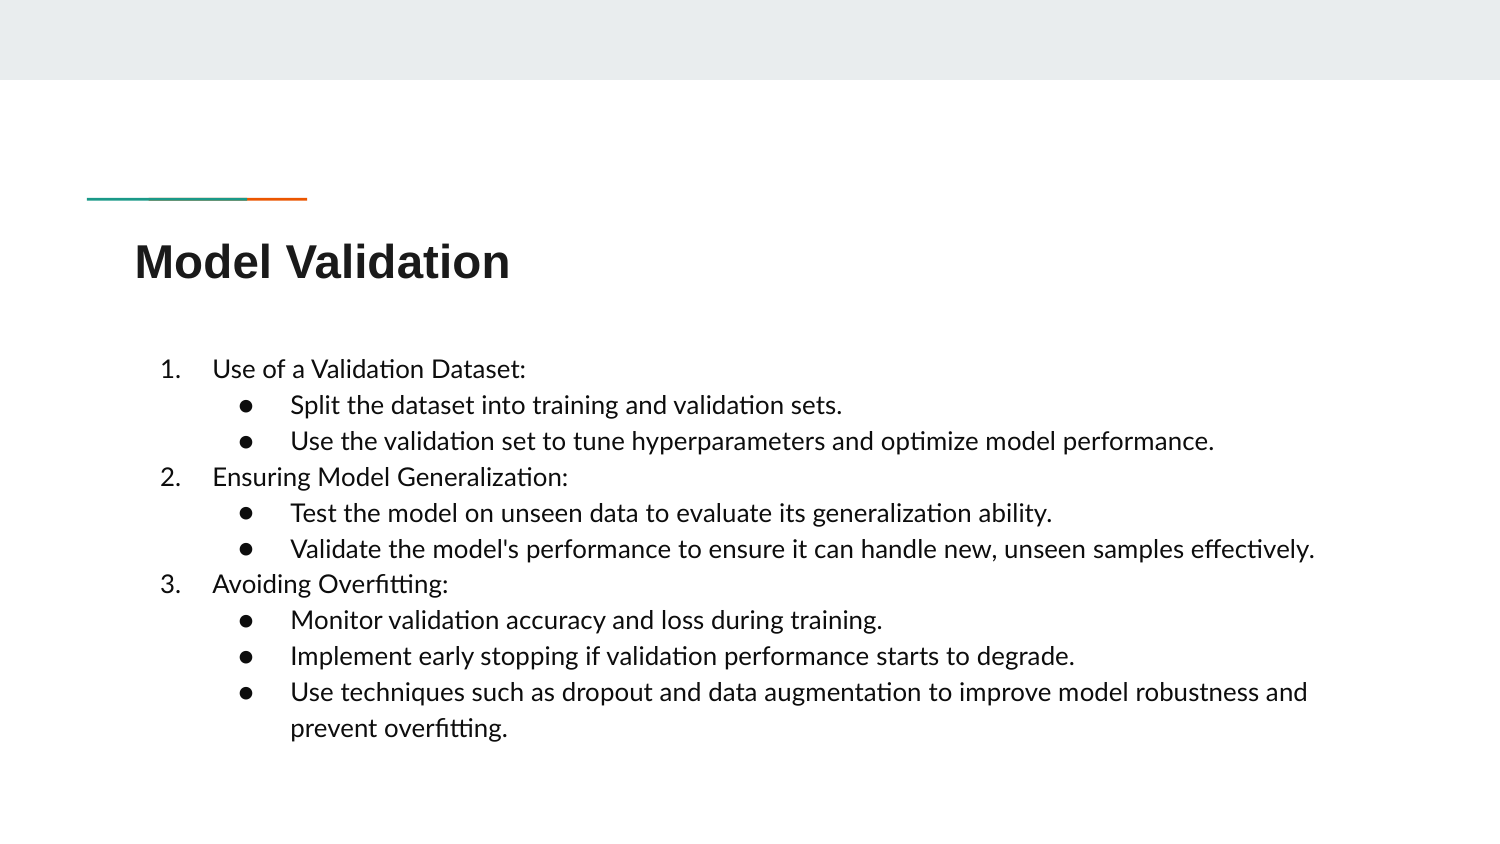

# Model Validation
Use of a Validation Dataset:
Split the dataset into training and validation sets.
Use the validation set to tune hyperparameters and optimize model performance.
Ensuring Model Generalization:
Test the model on unseen data to evaluate its generalization ability.
Validate the model's performance to ensure it can handle new, unseen samples effectively.
Avoiding Overfitting:
Monitor validation accuracy and loss during training.
Implement early stopping if validation performance starts to degrade.
Use techniques such as dropout and data augmentation to improve model robustness and prevent overfitting.